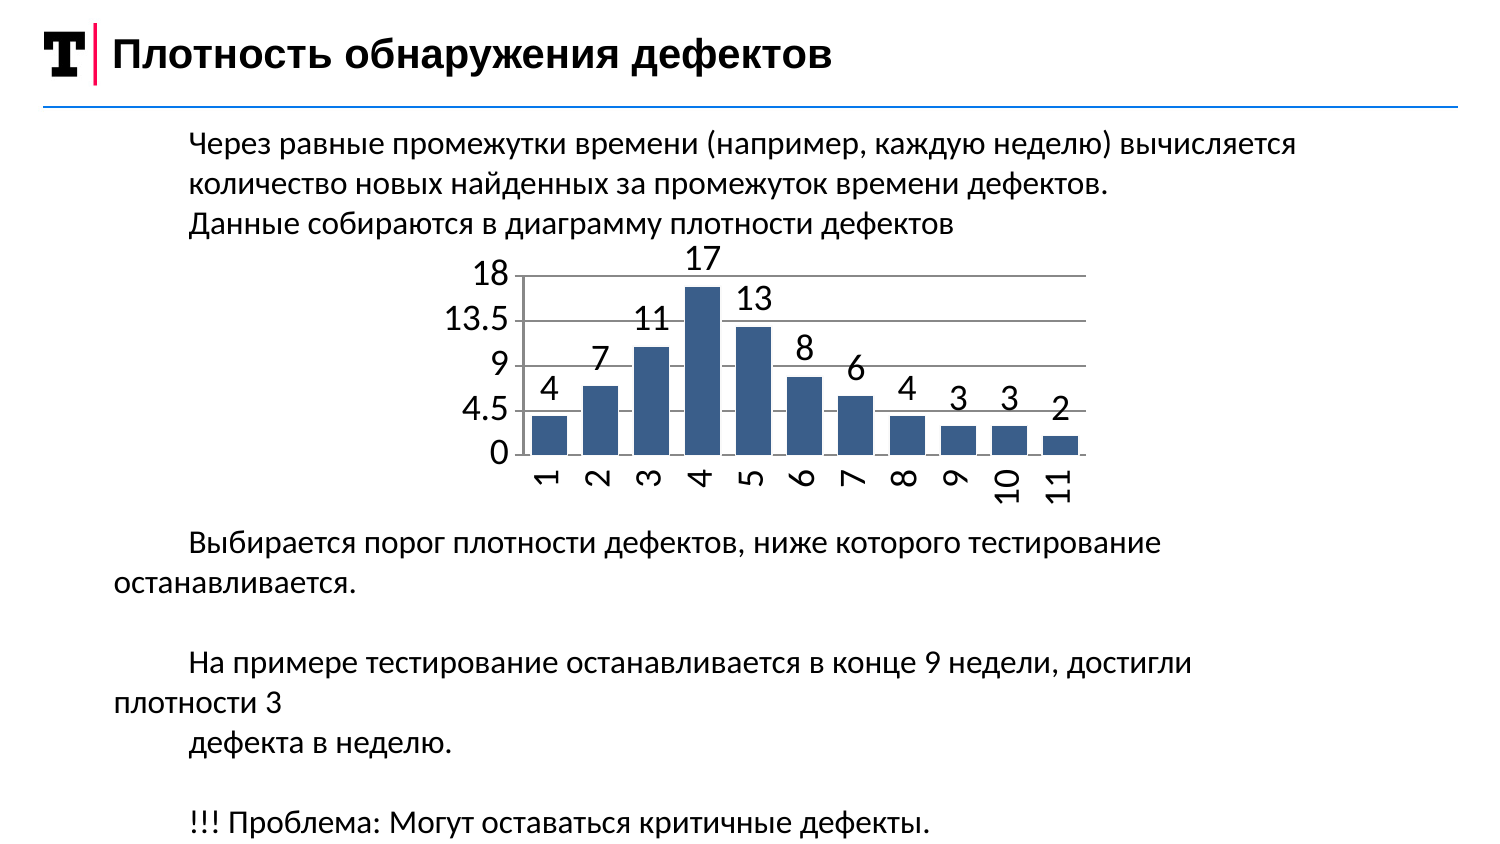

Плотность обнаружения дефектов
Через равные промежутки времени (например, каждую неделю) вычисляется
количество новых найденных за промежуток времени дефектов.
Данные собираются в диаграмму плотности дефектов

Выбирается порог плотности дефектов, ниже которого тестирование останавливается.

На примере тестирование останавливается в конце 9 недели, достигли плотности 3
дефекта в неделю.

!!! Проблема: Могут оставаться критичные дефекты.
!!! Проблема: Тестировщики в отпуске – плотность упала.

### Chart

| Category | Region 1 |
|---|---|
| 1 | 4.0 |
| 2 | 7.0 |
| 3 | 11.0 |
| 4 | 17.0 |
| 5 | 13.0 |
| 6 | 8.0 |
| 7 | 6.0 |
| 8 | 4.0 |
| 9 | 3.0 |
| 10 | 3.0 |
| 11 | 2.0 |
84